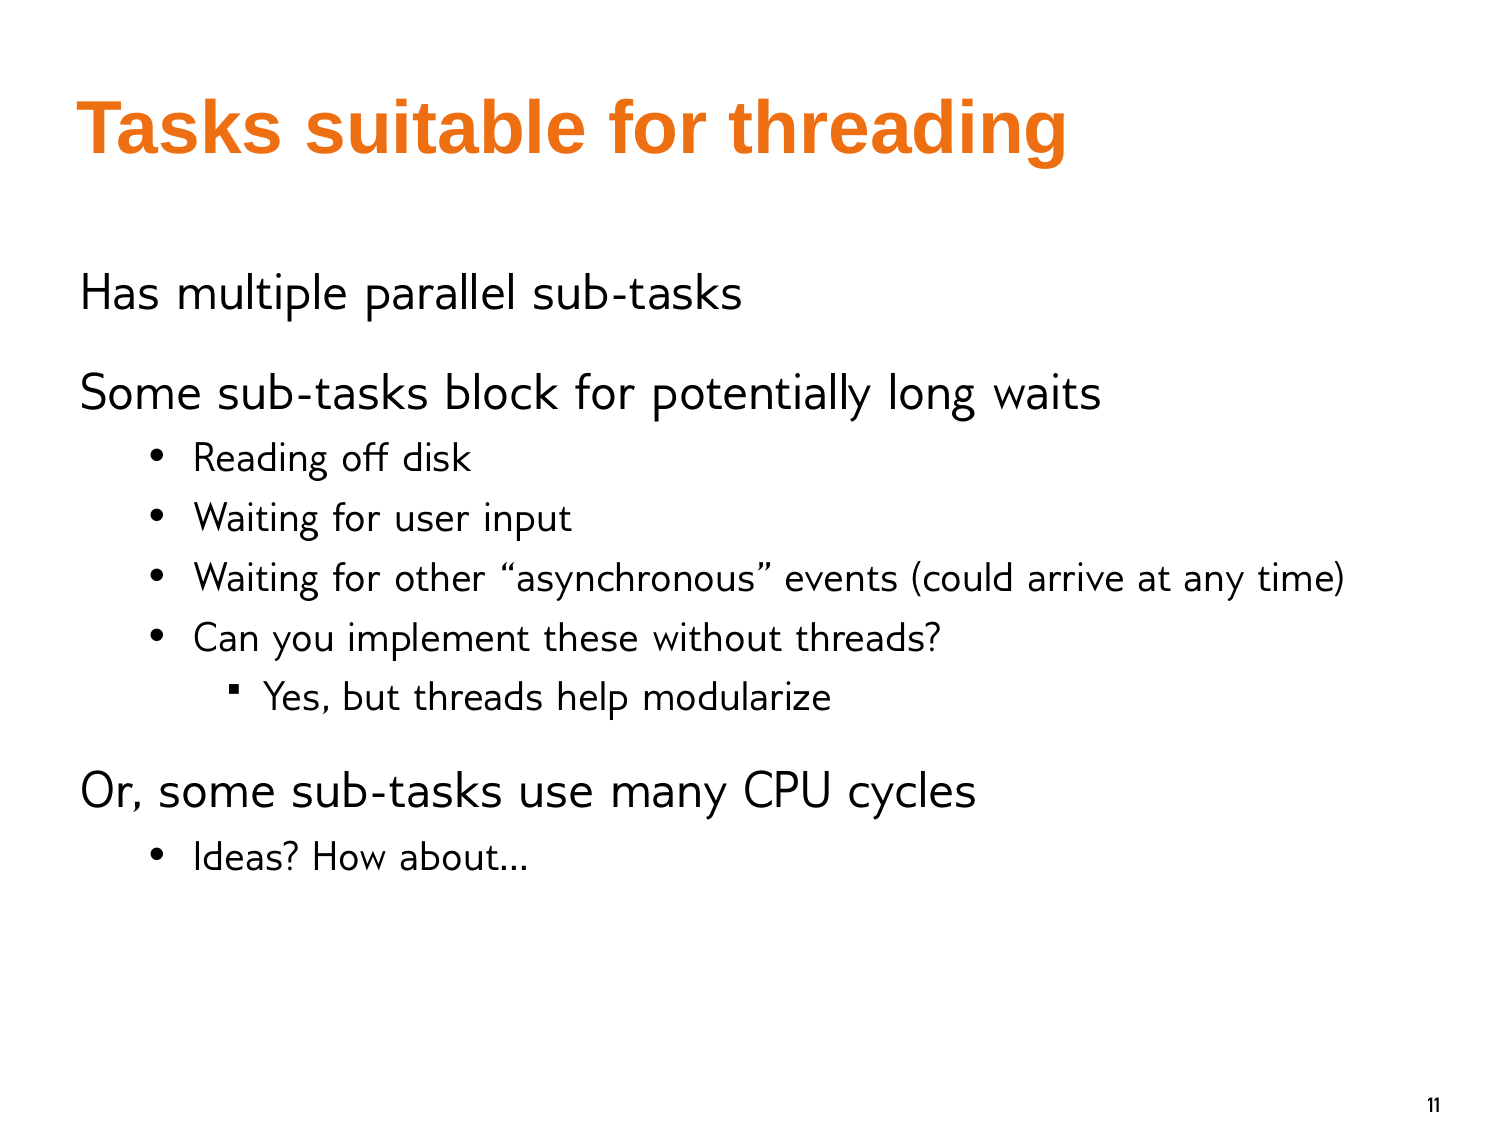

# Tasks suitable for threading
Has multiple parallel sub-tasks
Some sub-tasks block for potentially long waits
Reading off disk
Waiting for user input
Waiting for other “asynchronous” events (could arrive at any time)
Can you implement these without threads?
Yes, but threads help modularize
Or, some sub-tasks use many CPU cycles
Ideas? How about...